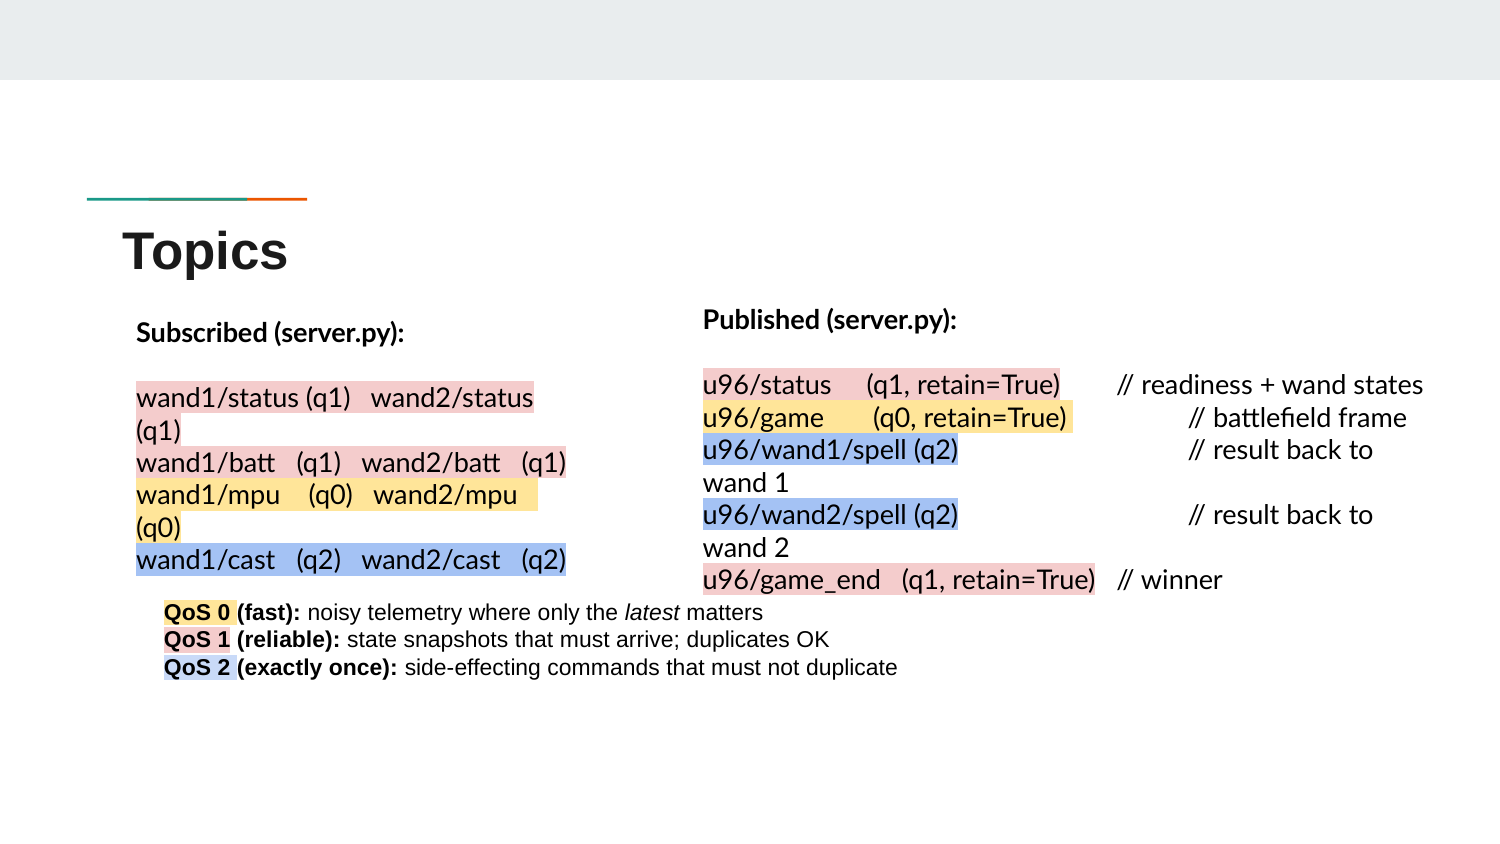

# Topics
Published (server.py):
u96/status     (q1, retain=True)        // readiness + wand states
u96/game       (q0, retain=True)   	     // battlefield frame
u96/wand1/spell (q2)               	     // result back to wand 1
u96/wand2/spell (q2)               	     // result back to wand 2
u96/game_end   (q1, retain=True)   // winner

Subscribed (server.py):
wand1/status (q1)   wand2/status (q1)
wand1/batt   (q1)   wand2/batt   (q1)
wand1/mpu    (q0)   wand2/mpu    (q0)
wand1/cast   (q2)   wand2/cast   (q2)

QoS 0 (fast): noisy telemetry where only the latest matters
QoS 1 (reliable): state snapshots that must arrive; duplicates OK
QoS 2 (exactly once): side-effecting commands that must not duplicate